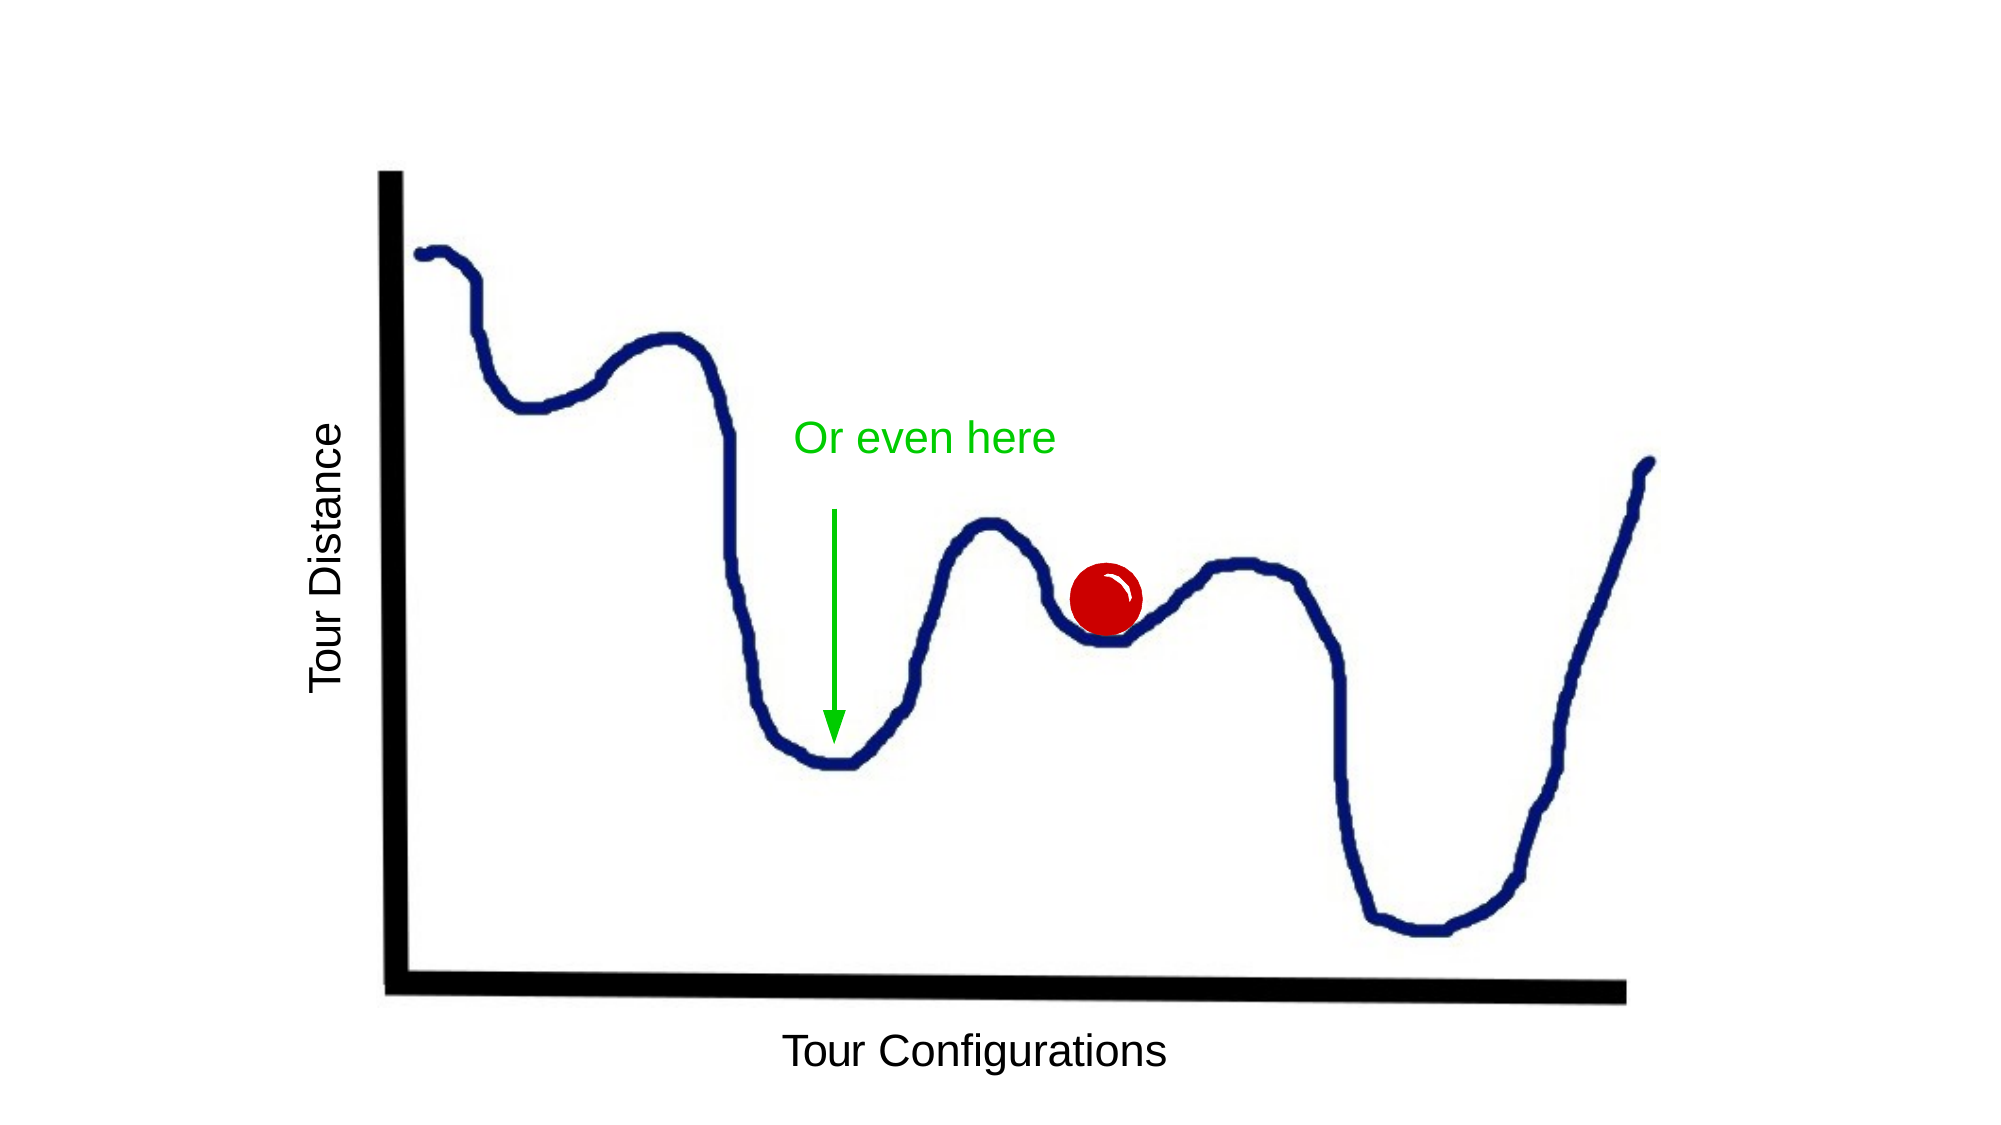

Or even here
Tour Distance

Tour Configurations